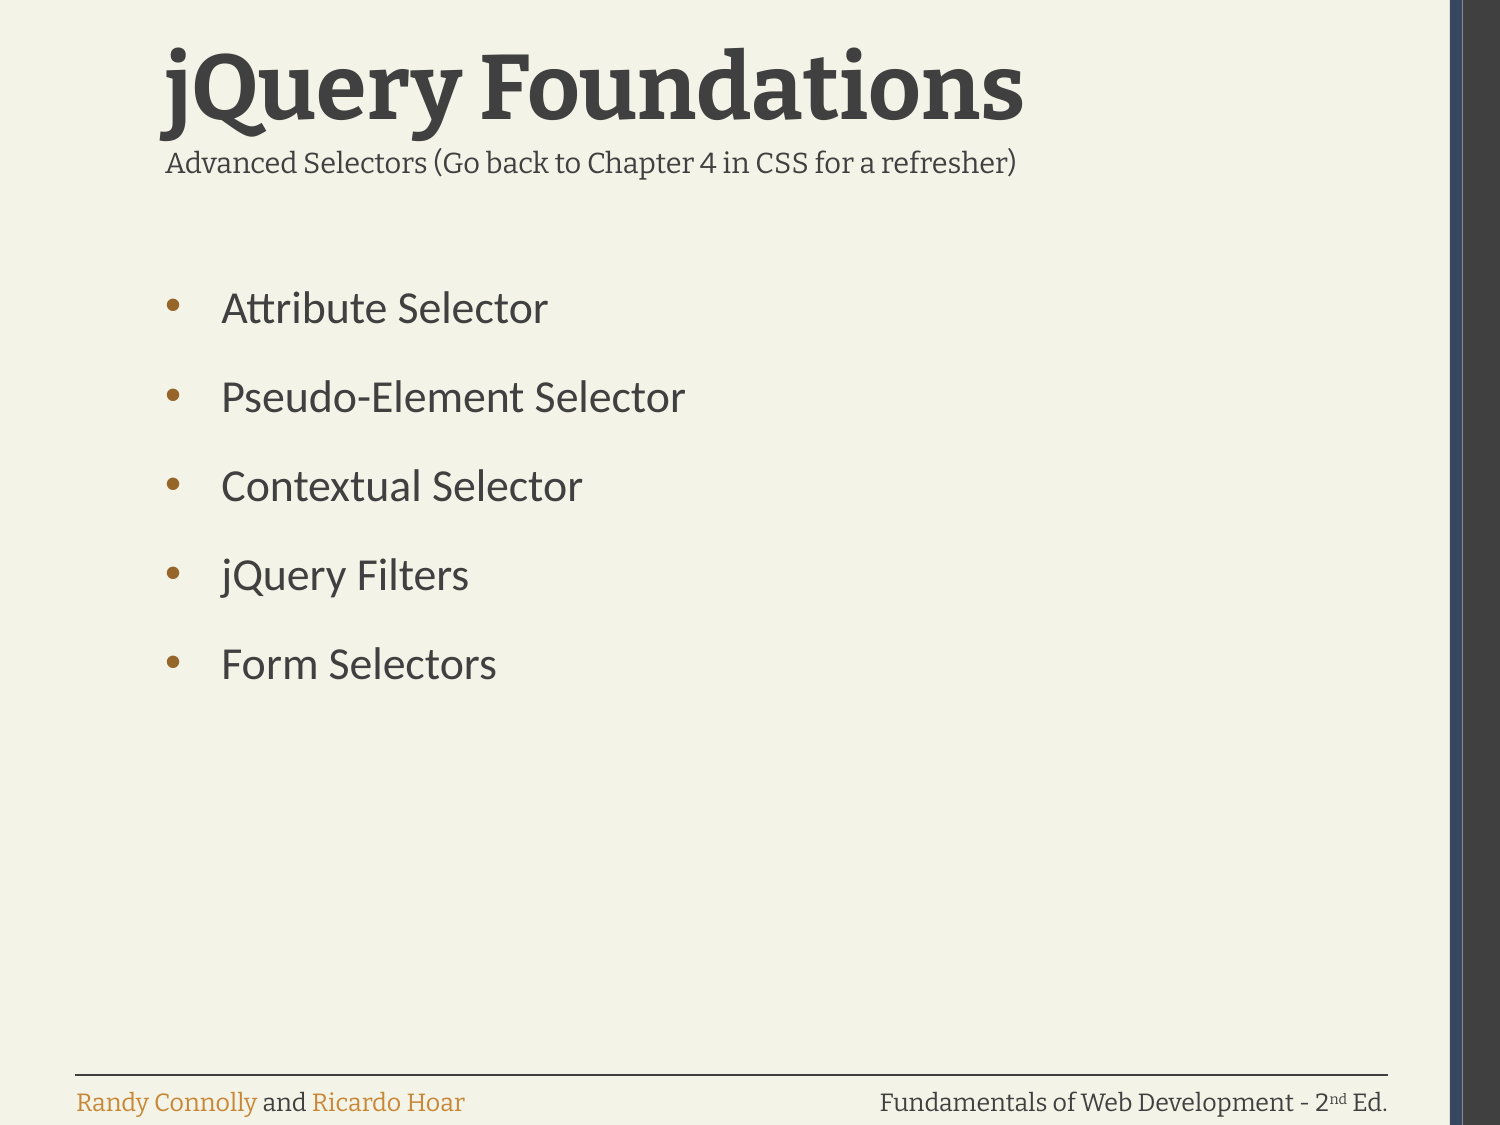

# jQuery Foundations
Advanced Selectors (Go back to Chapter 4 in CSS for a refresher)
Attribute Selector
Pseudo-Element Selector
Contextual Selector
jQuery Filters
Form Selectors